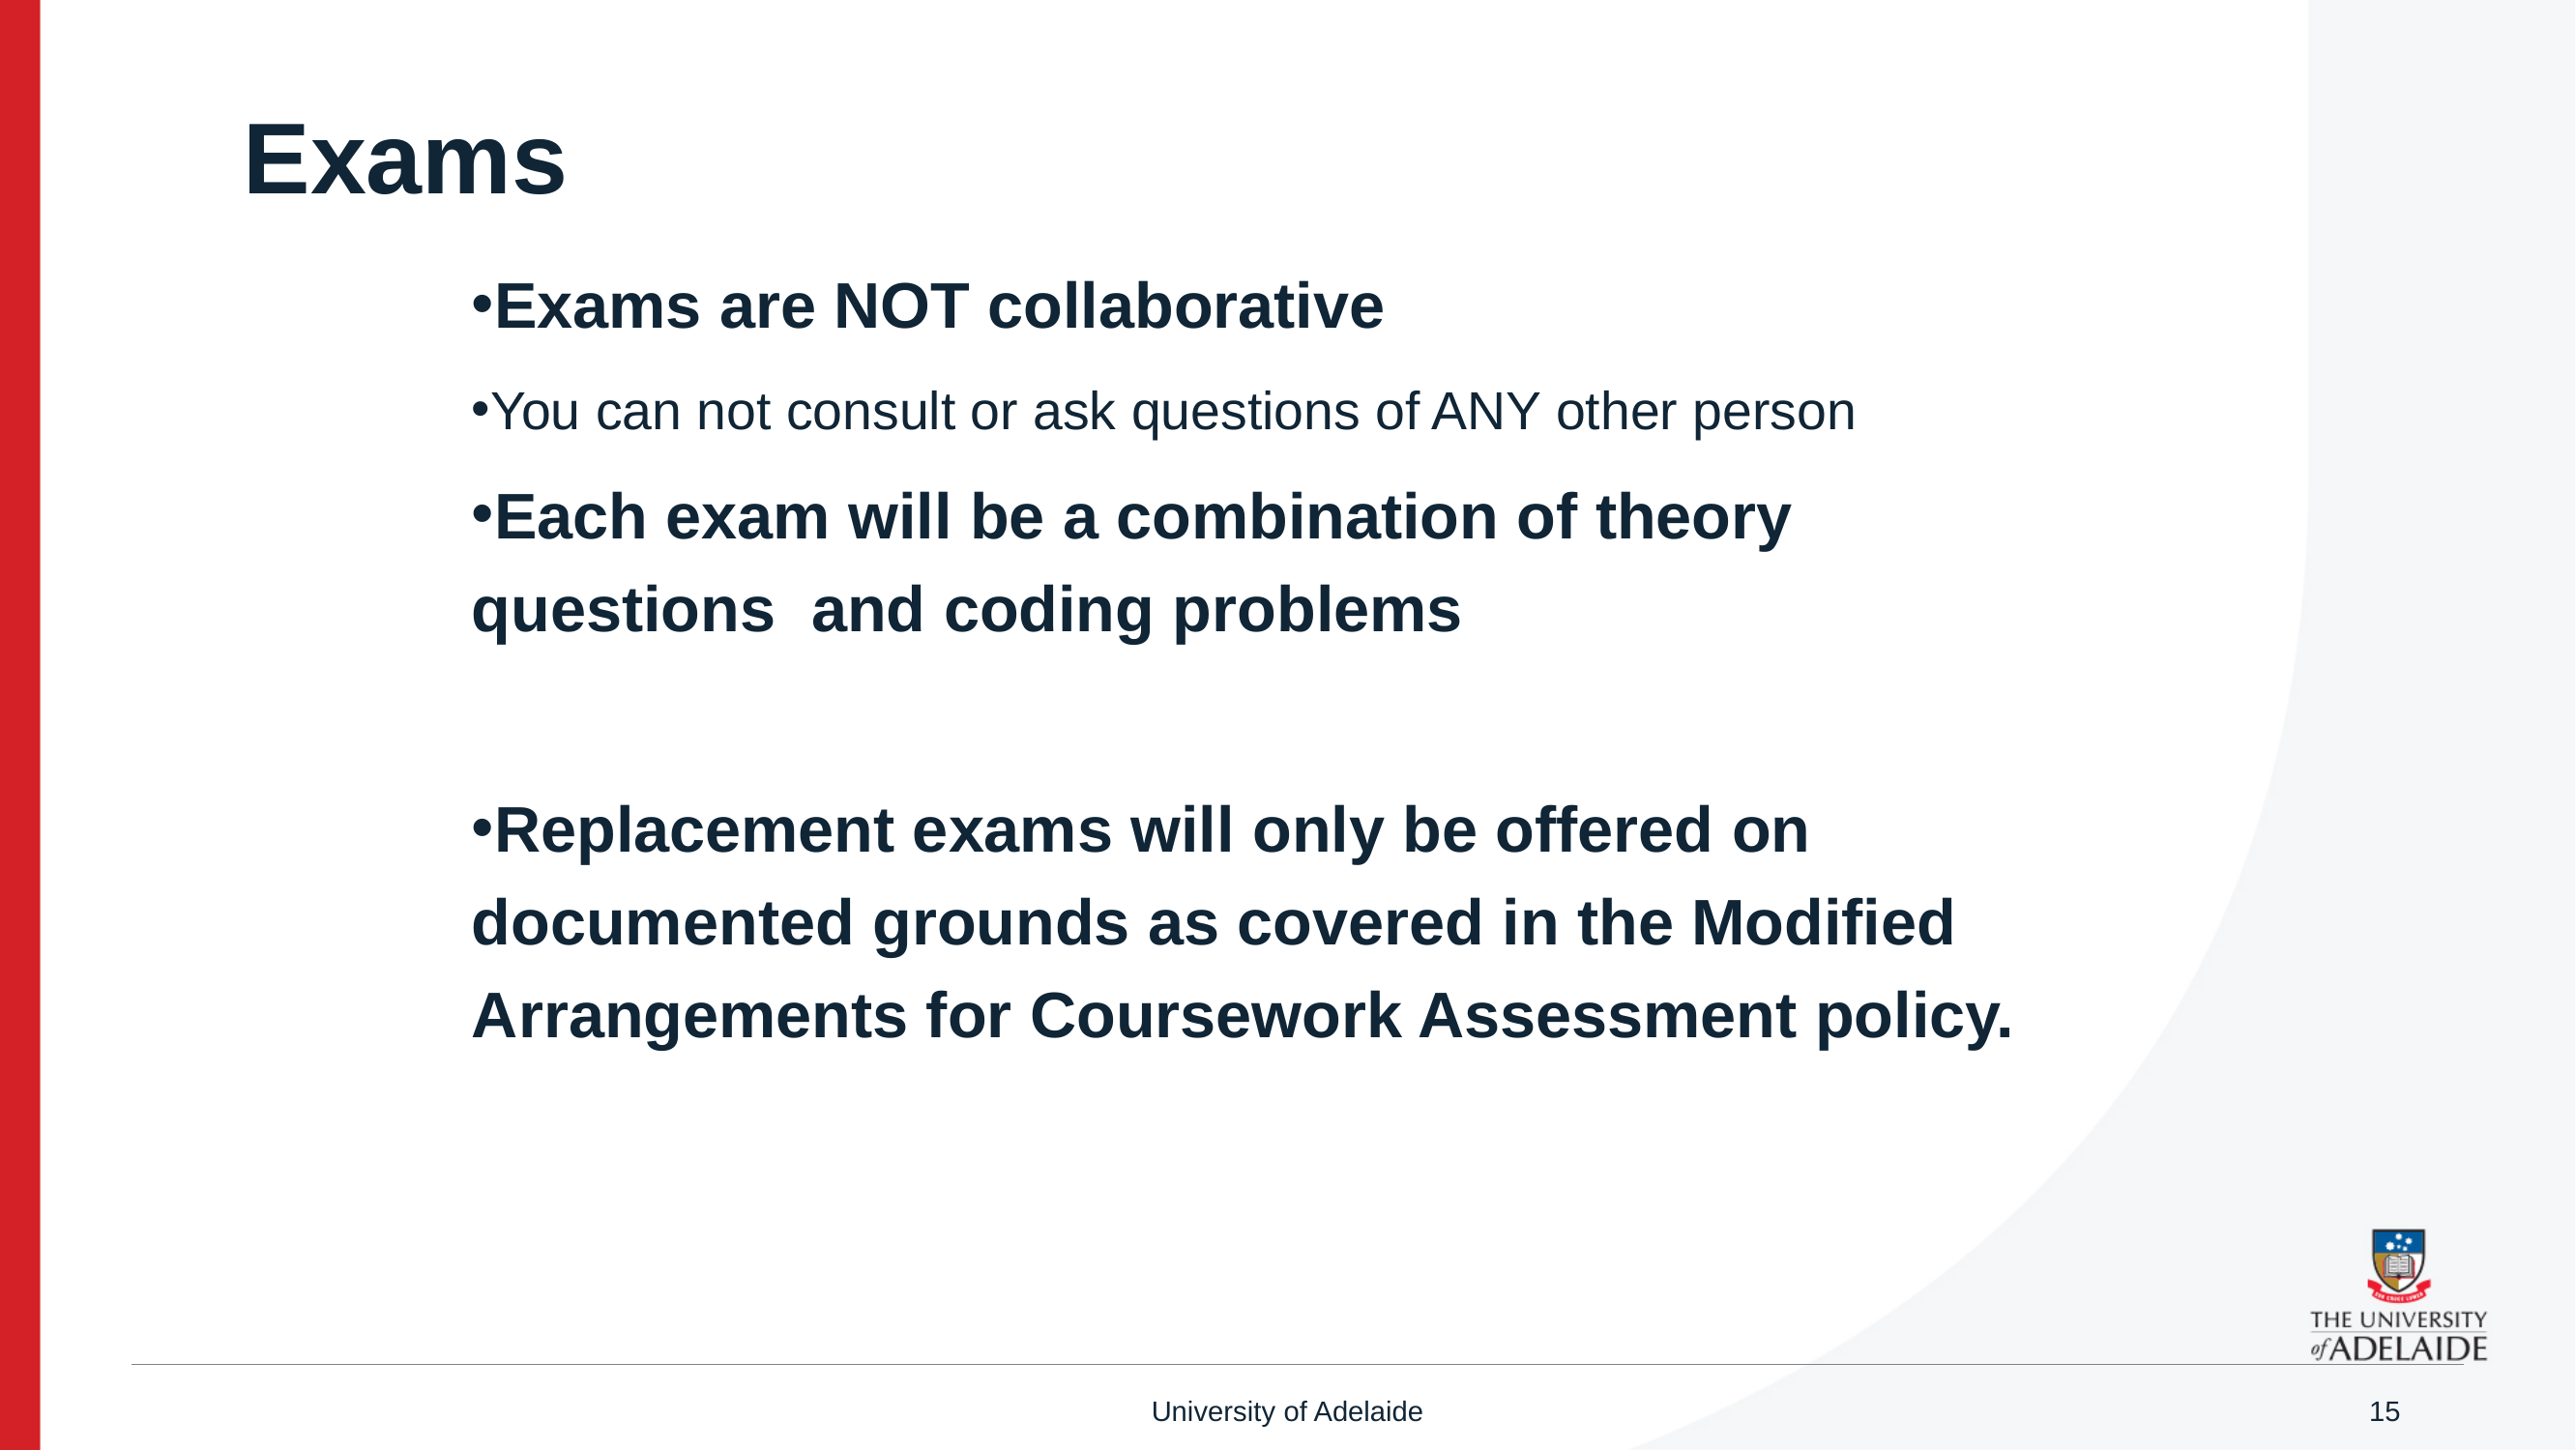

# Exams
Exams are NOT collaborative
You can not consult or ask questions of ANY other person
Each exam will be a combination of theory questions  and coding problems

Replacement exams will only be offered on documented grounds as covered in the Modified Arrangements for Coursework Assessment policy.
University of Adelaide
15